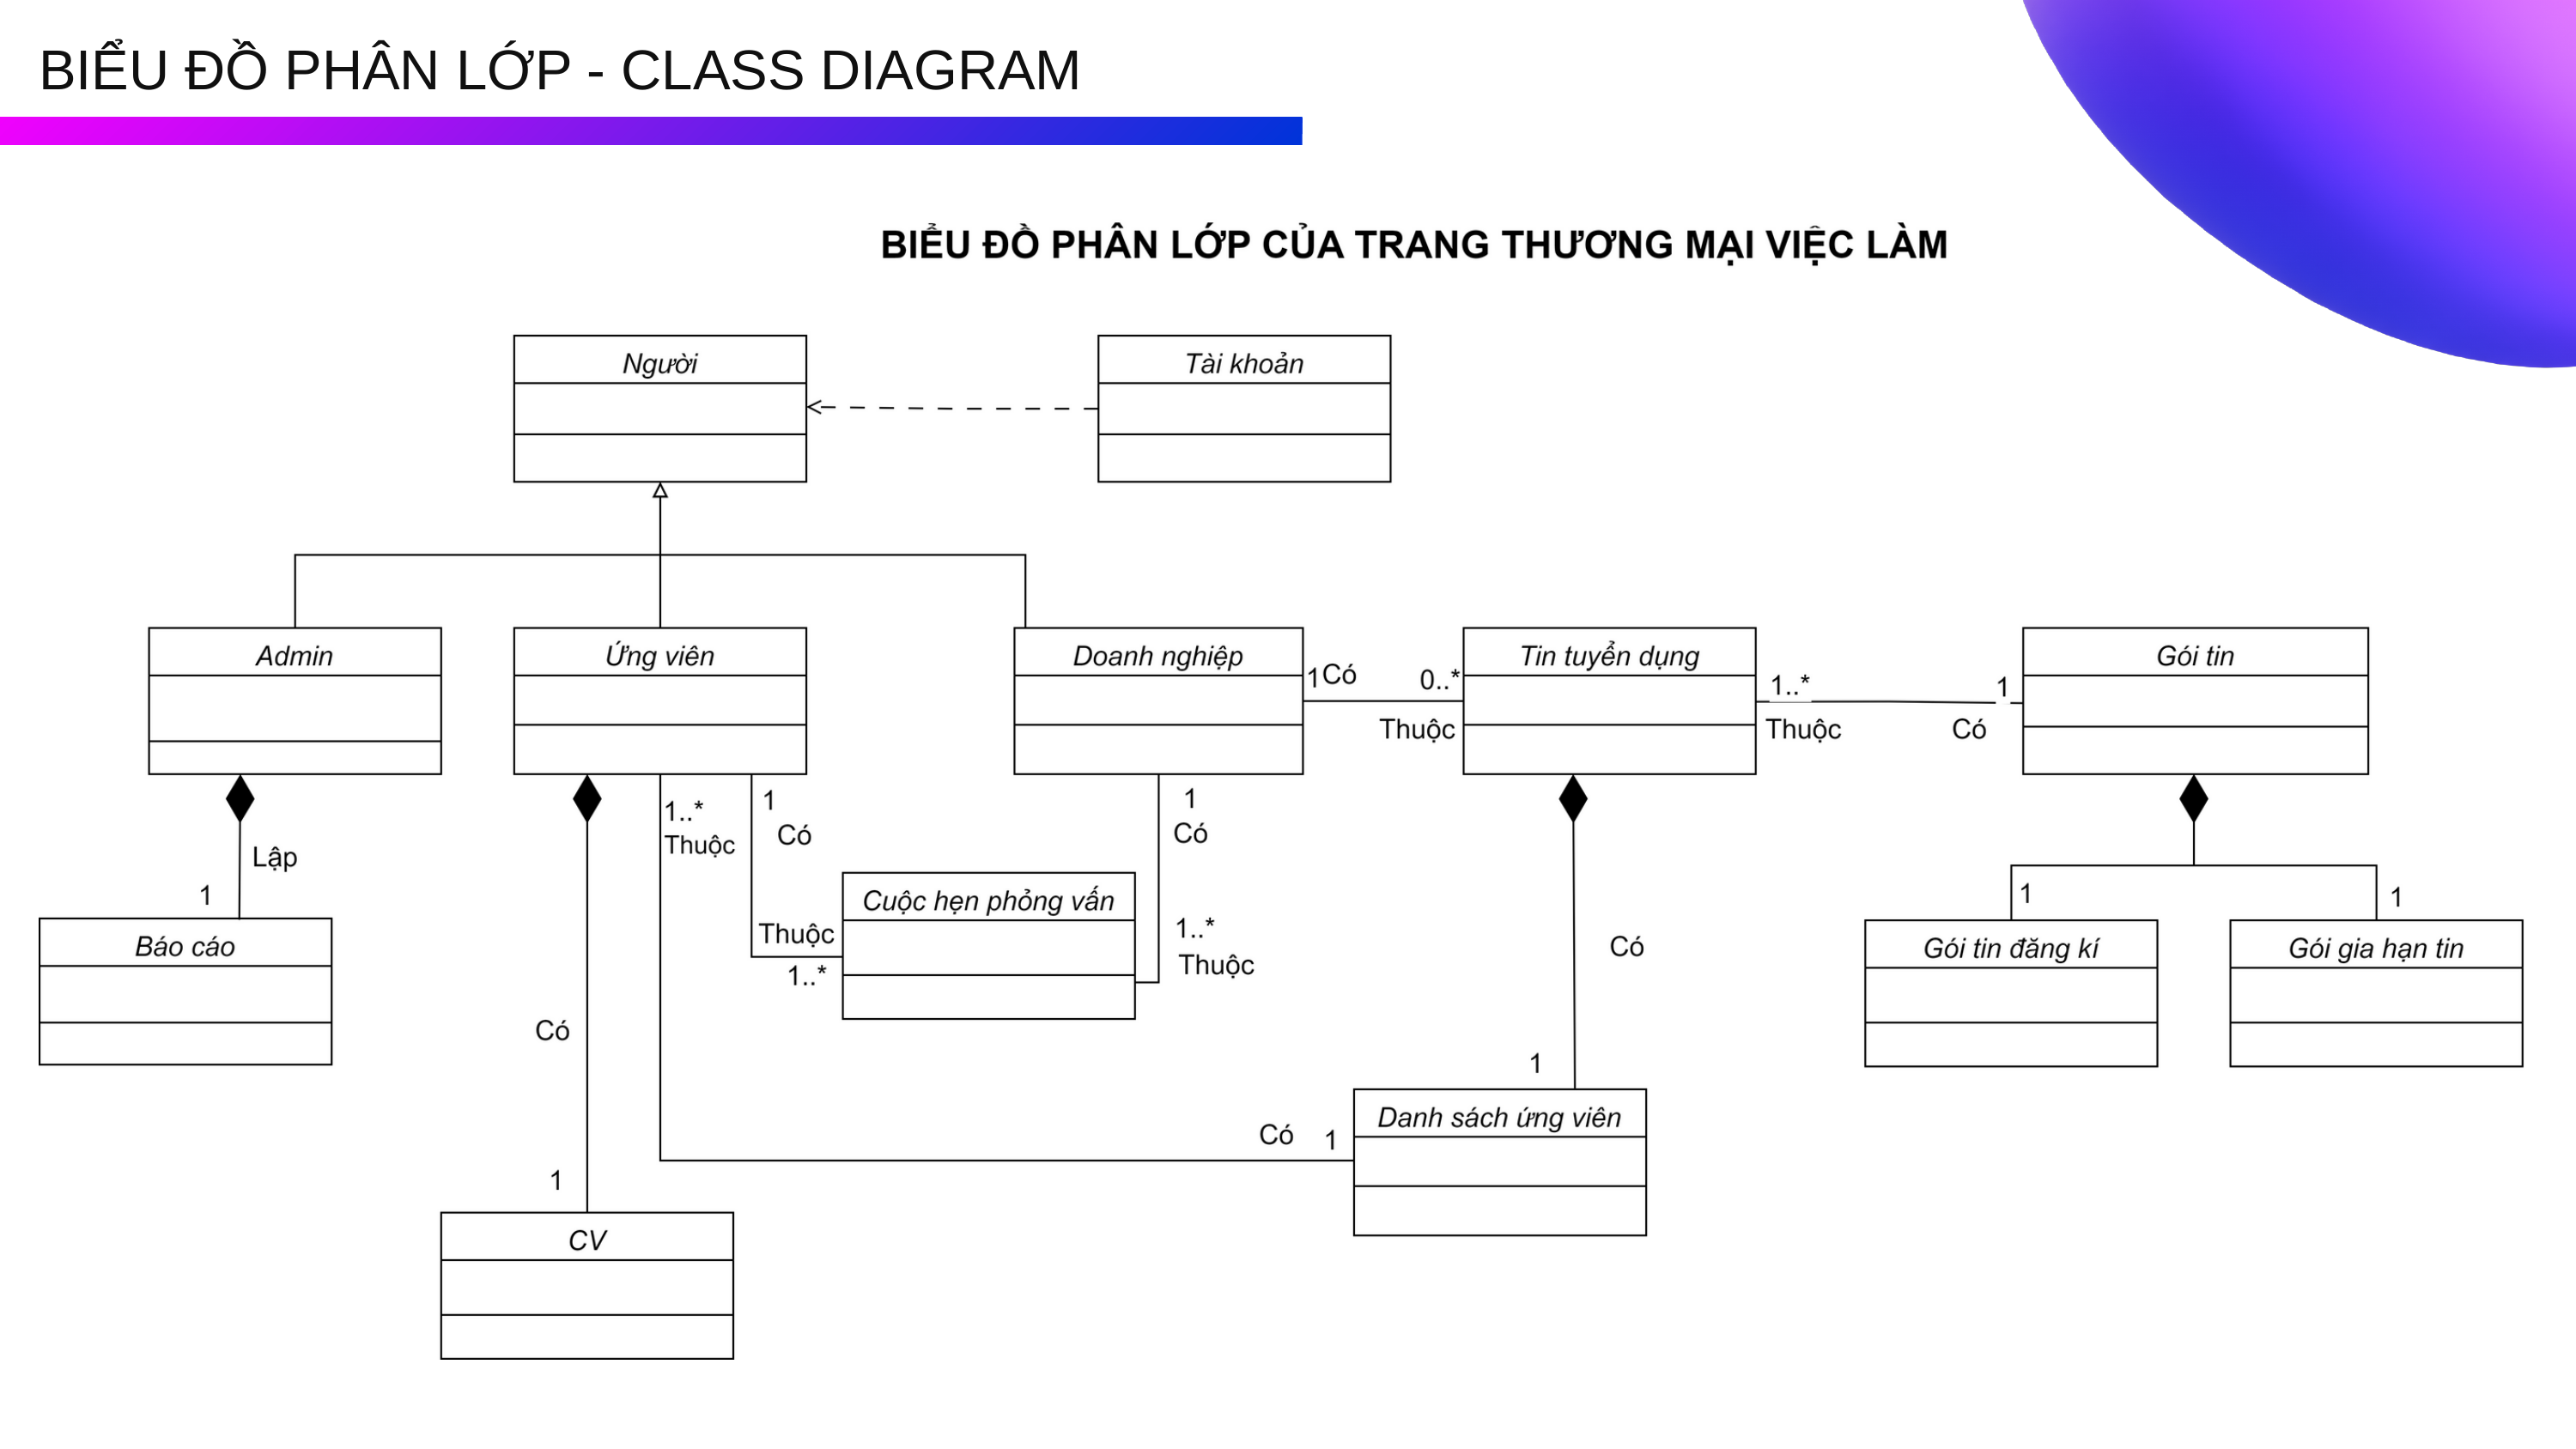

BIỂU ĐỒ PHÂN LỚP - CLASS DIAGRAM